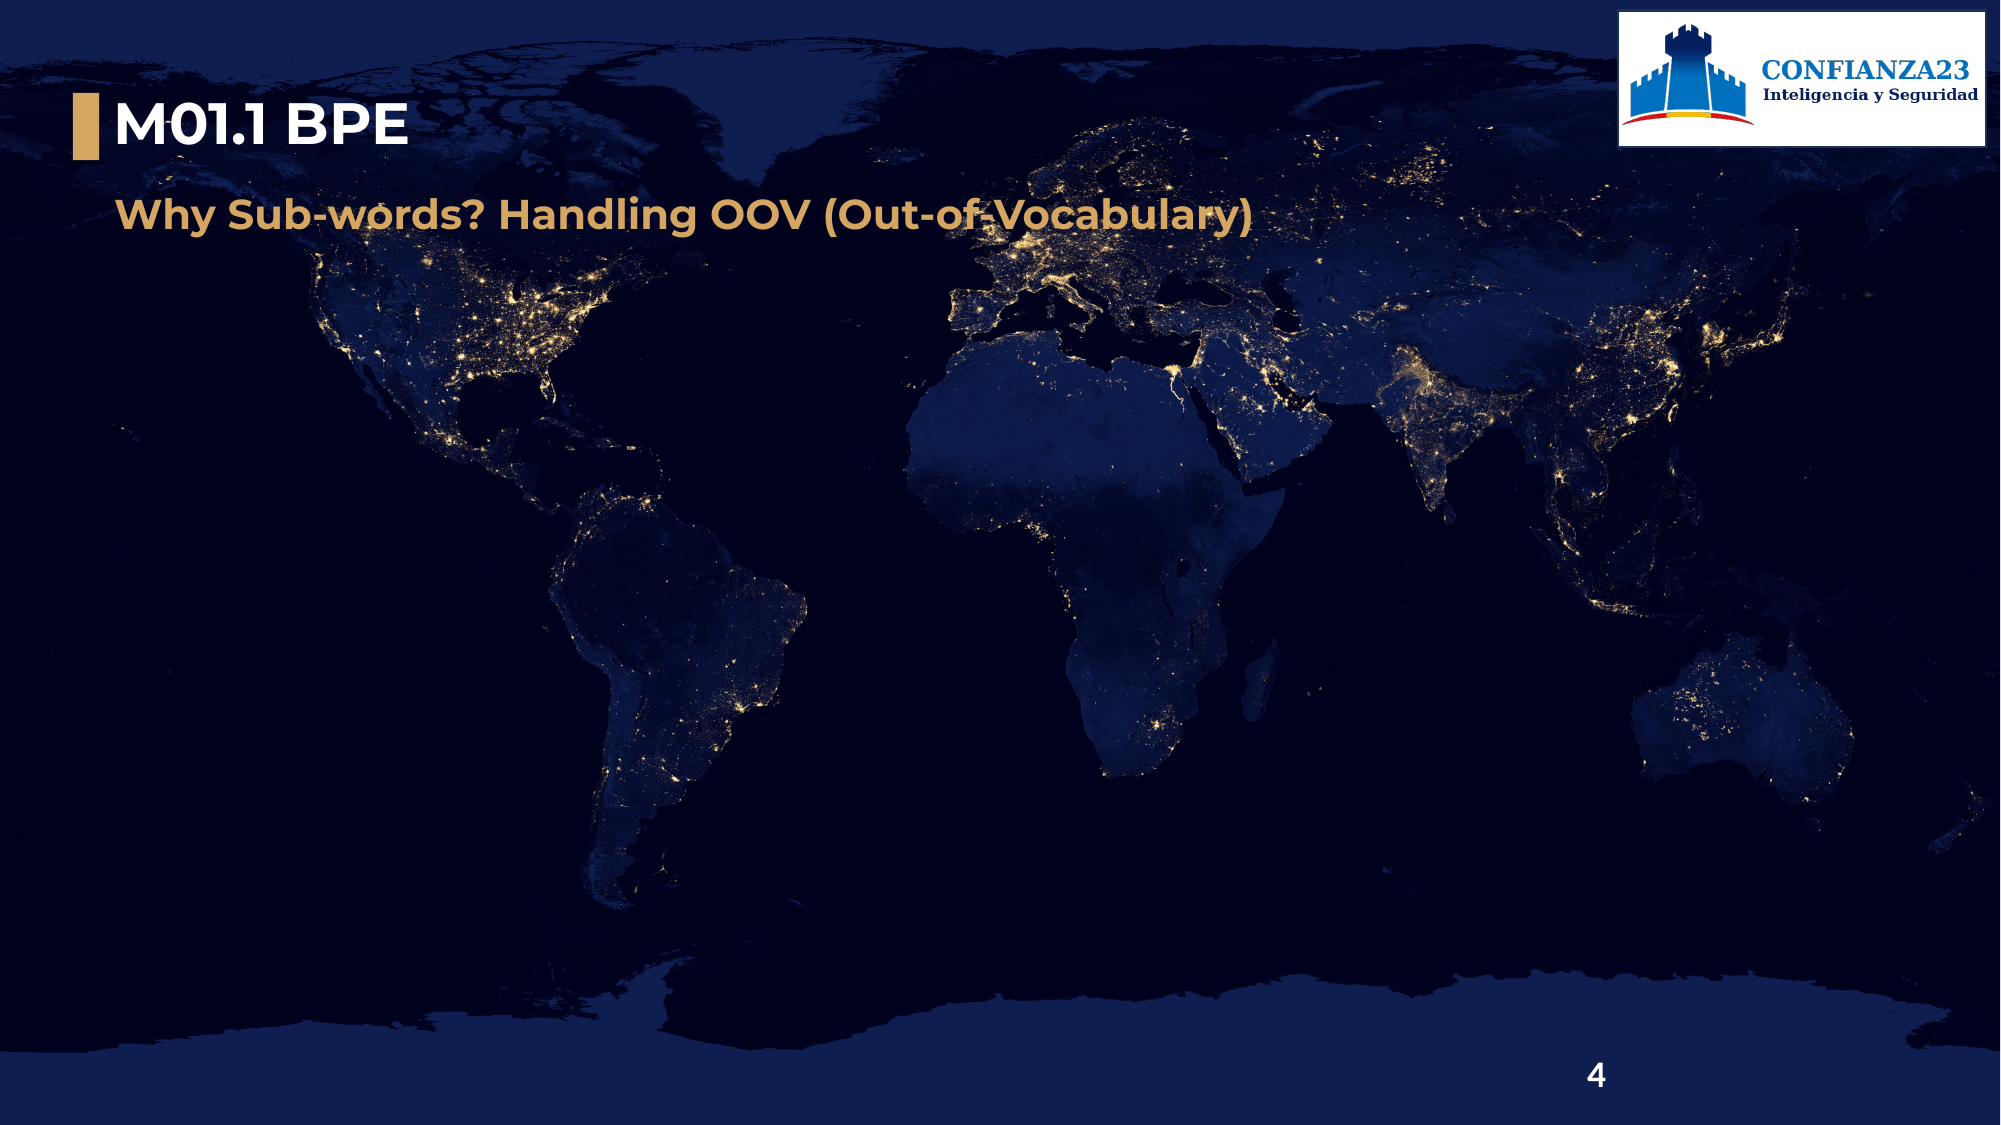

M01.1 BPE

Why Sub-words? Handling OOV (Out-of-Vocabulary)